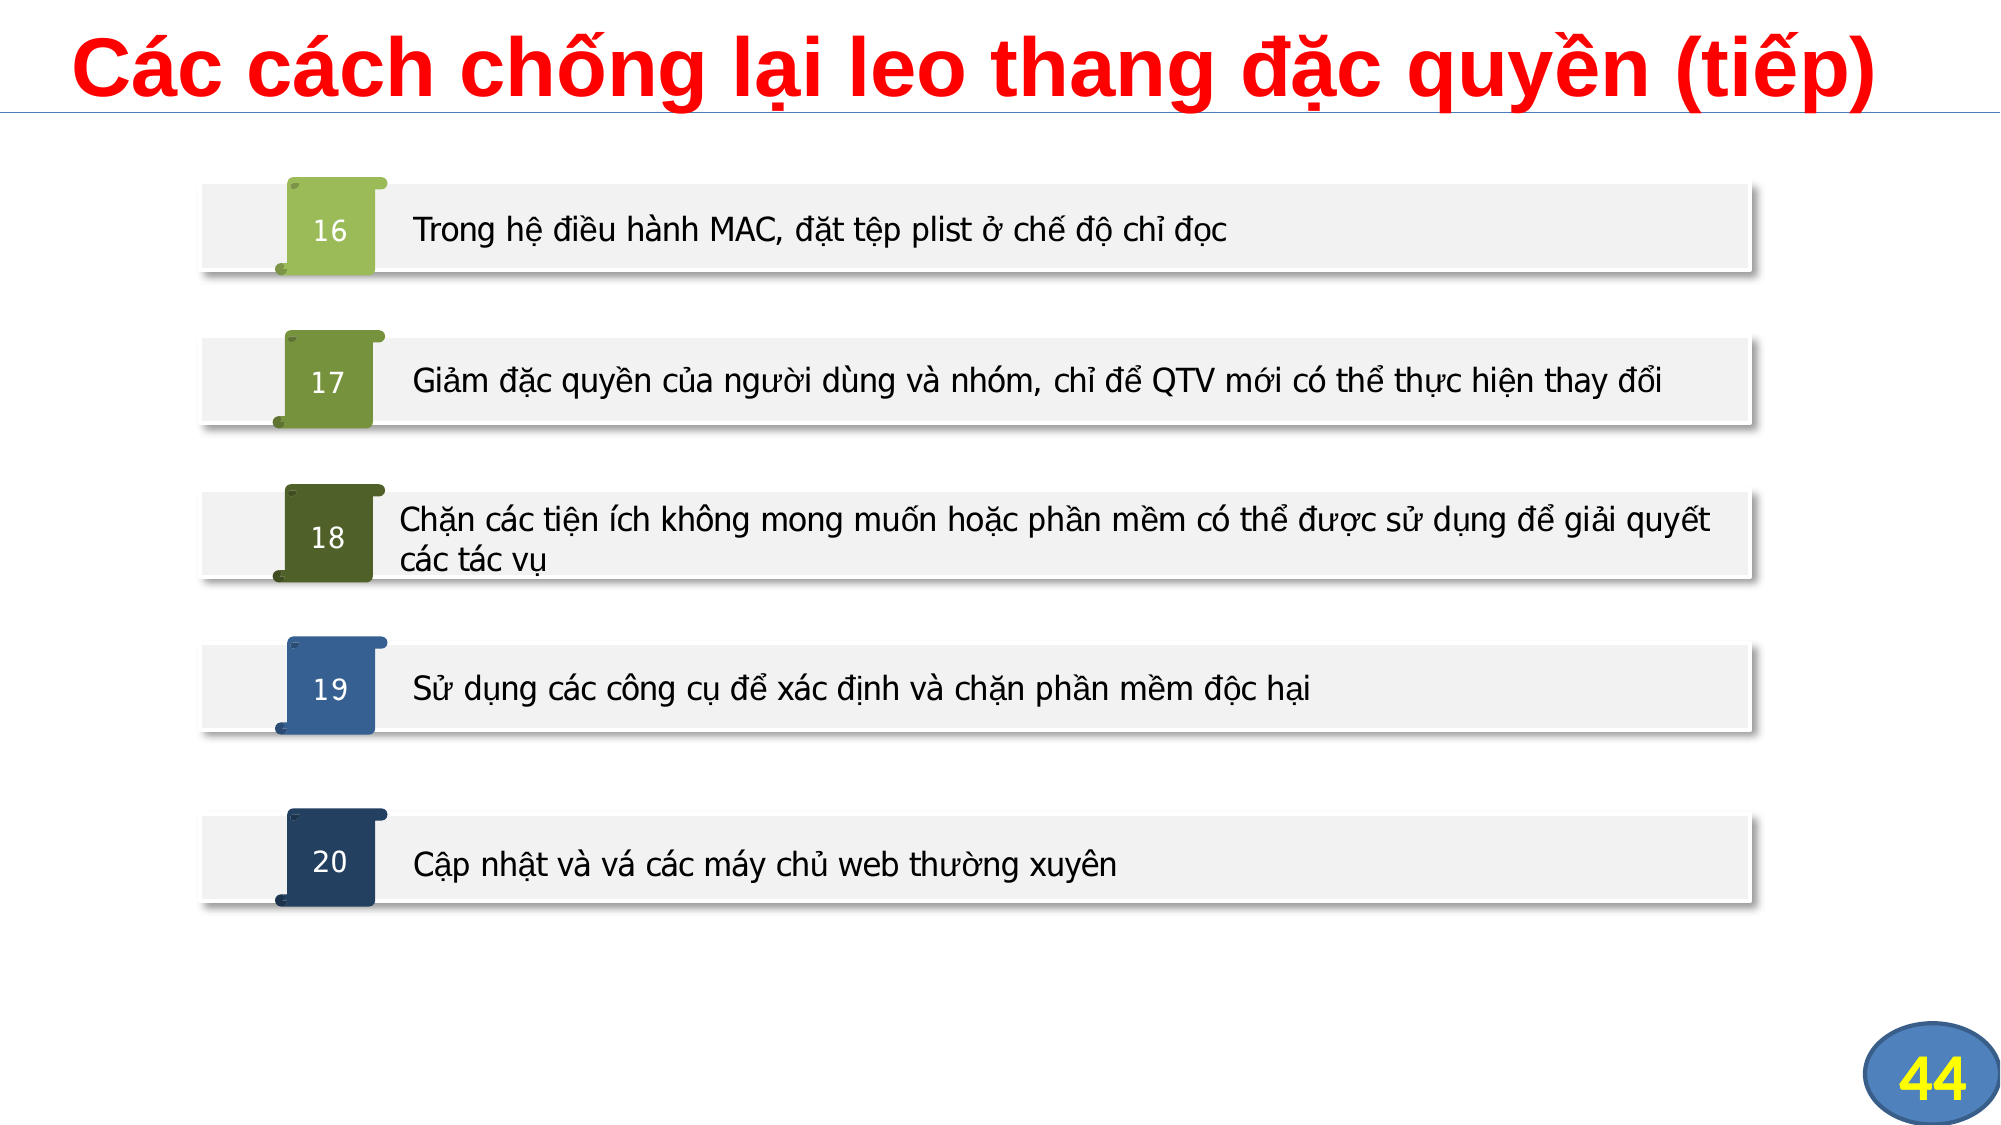

# Các cách chống lại leo thang đặc quyền (tiếp)
16

Trong hệ điều hành MAC, đặt tệp plist ở chế độ chỉ đọc
17

Giảm đặc quyền của người dùng và nhóm, chỉ để QTV mới có thể thực hiện thay đổi
18

Chặn các tiện ích không mong muốn hoặc phần mềm có thể được sử dụng để giải quyết
các tác vụ

19

Sử dụng các công cụ để xác định và chặn phần mềm độc hại

20

Cập nhật và vá các máy chủ web thường xuyên

44
44